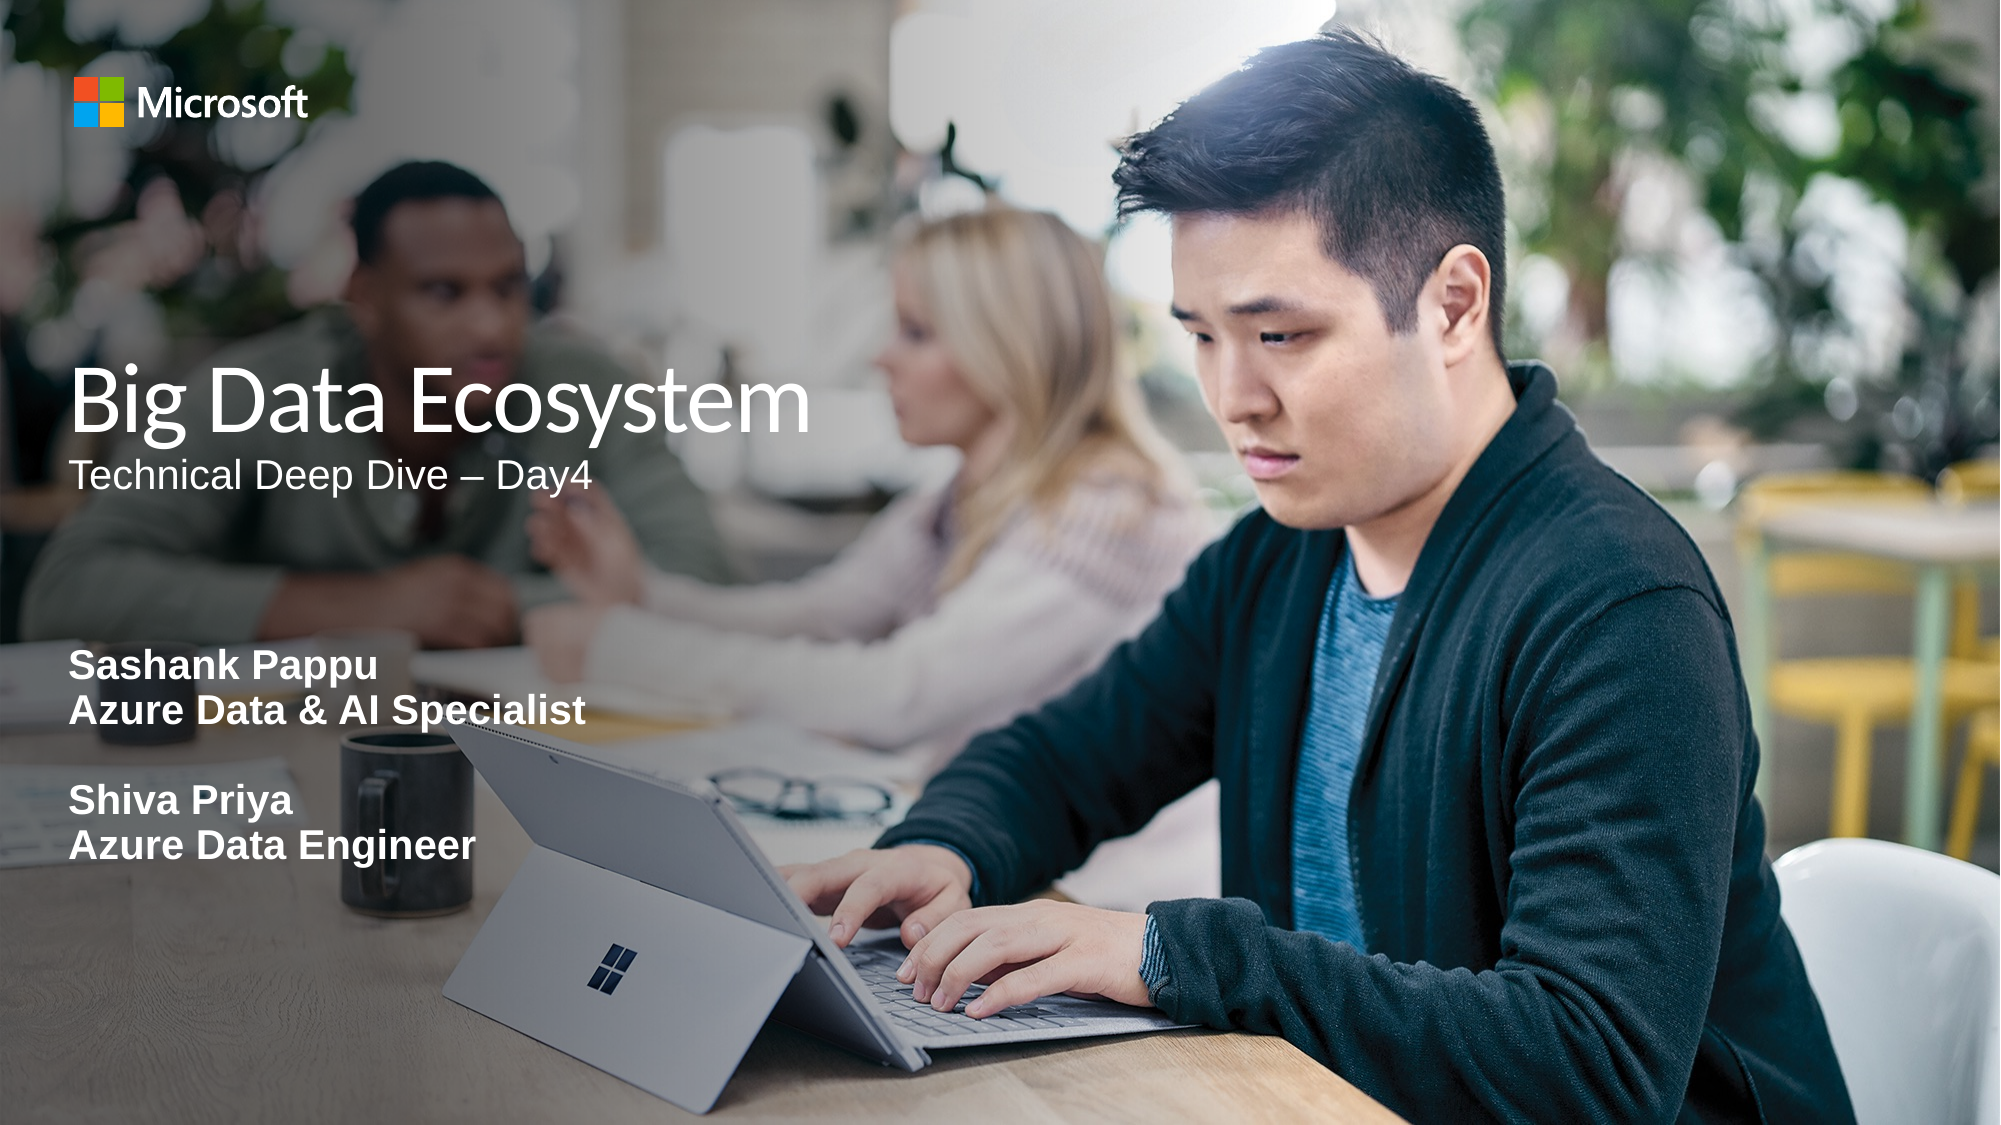

# Big Data Ecosystem Technical Deep Dive – Day4
Sashank Pappu
Azure Data & AI Specialist

Shiva Priya
Azure Data Engineer